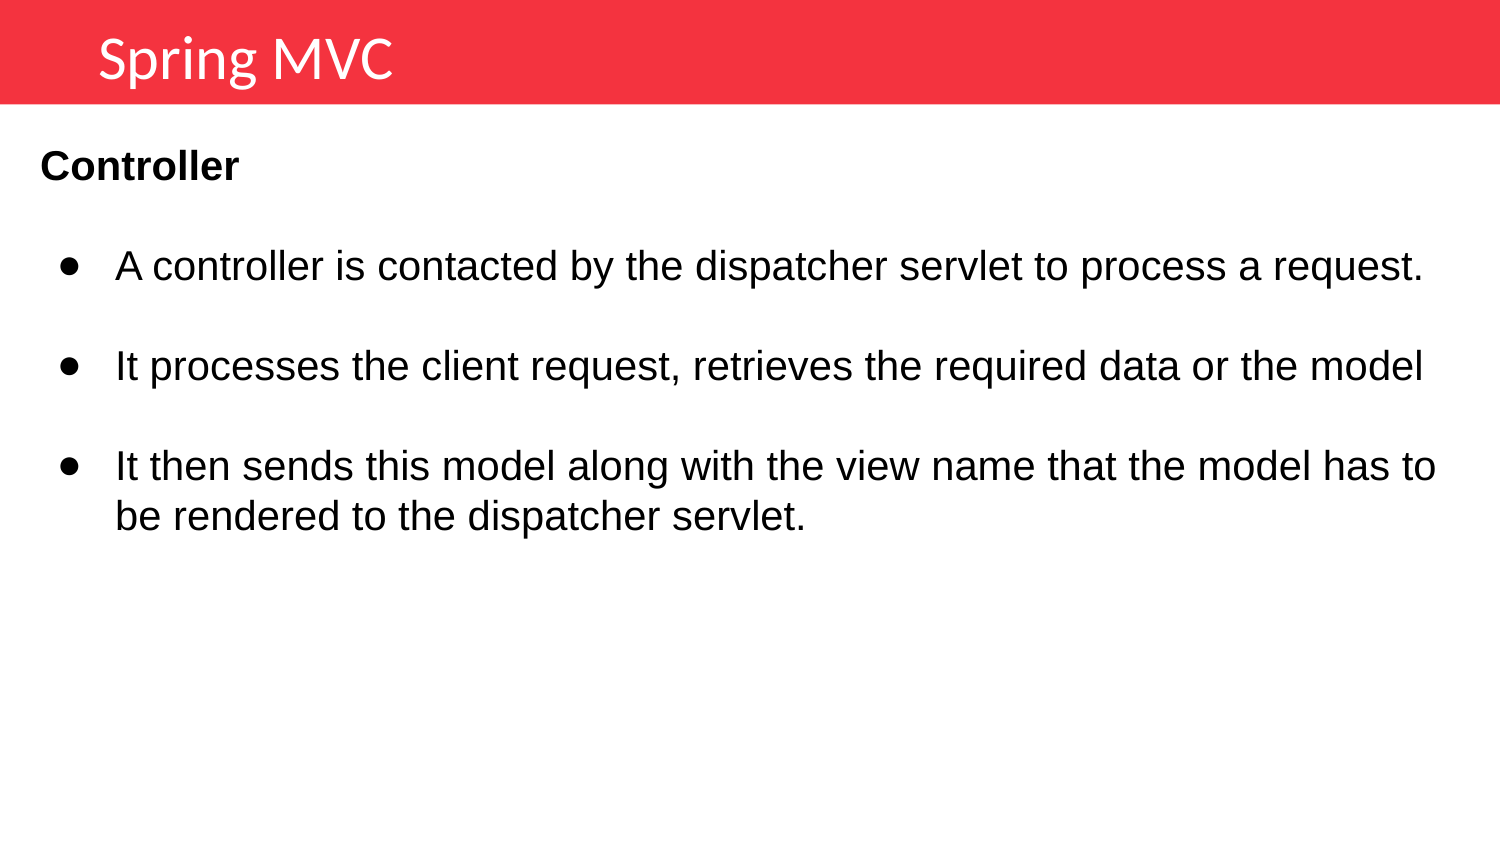

Spring MVC

Controller

A controller is contacted by the dispatcher servlet to process a request.

It processes the client request, retrieves the required data or the model

It then sends this model along with the view name that the model has to be rendered to the dispatcher servlet.